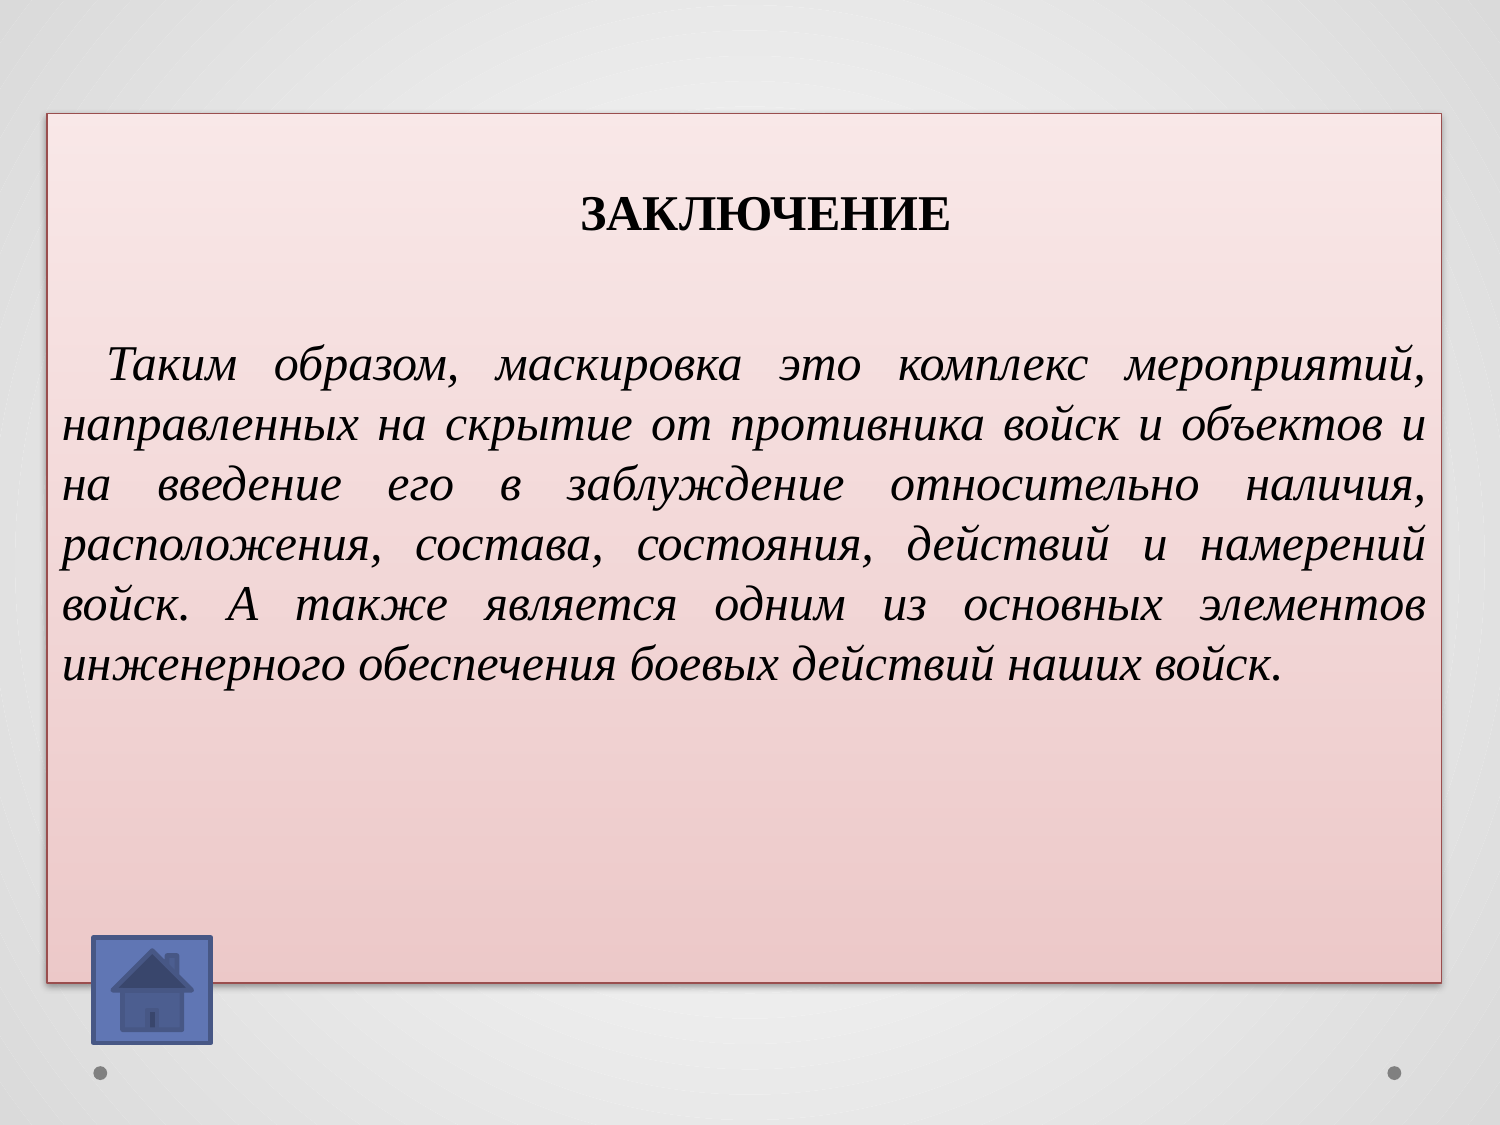

ЗАКЛЮЧЕНИЕ

Таким образом, маскировка это комплекс мероприятий, направленных на скрытие от противника войск и объектов и на введение его в заблуждение относительно наличия, расположения, состава, состояния, действий и намерений войск. А также является одним из основных элементов инженерного обеспечения боевых действий наших войск.